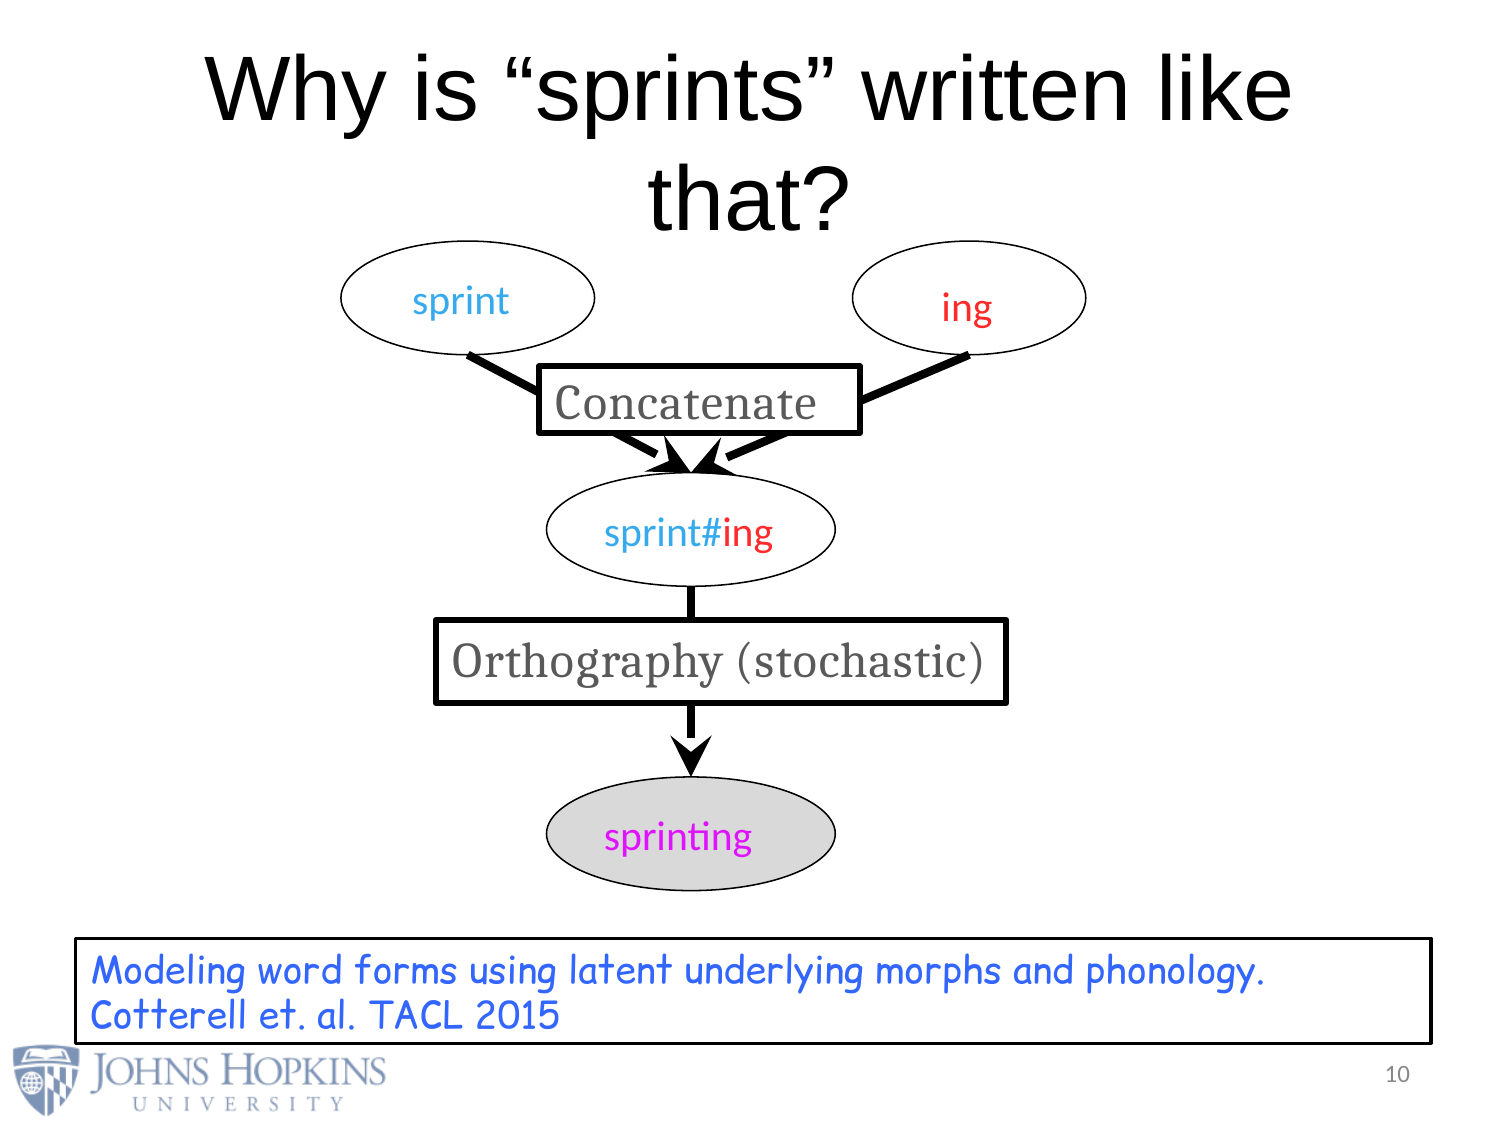

# Why is “sprints” written like that?
  sprint
   ing
Concatenate
sprint#ing
Orthography (stochastic)
sprinting
Modeling word forms using latent underlying morphs and phonology.
Cotterell et. al. TACL 2015
10